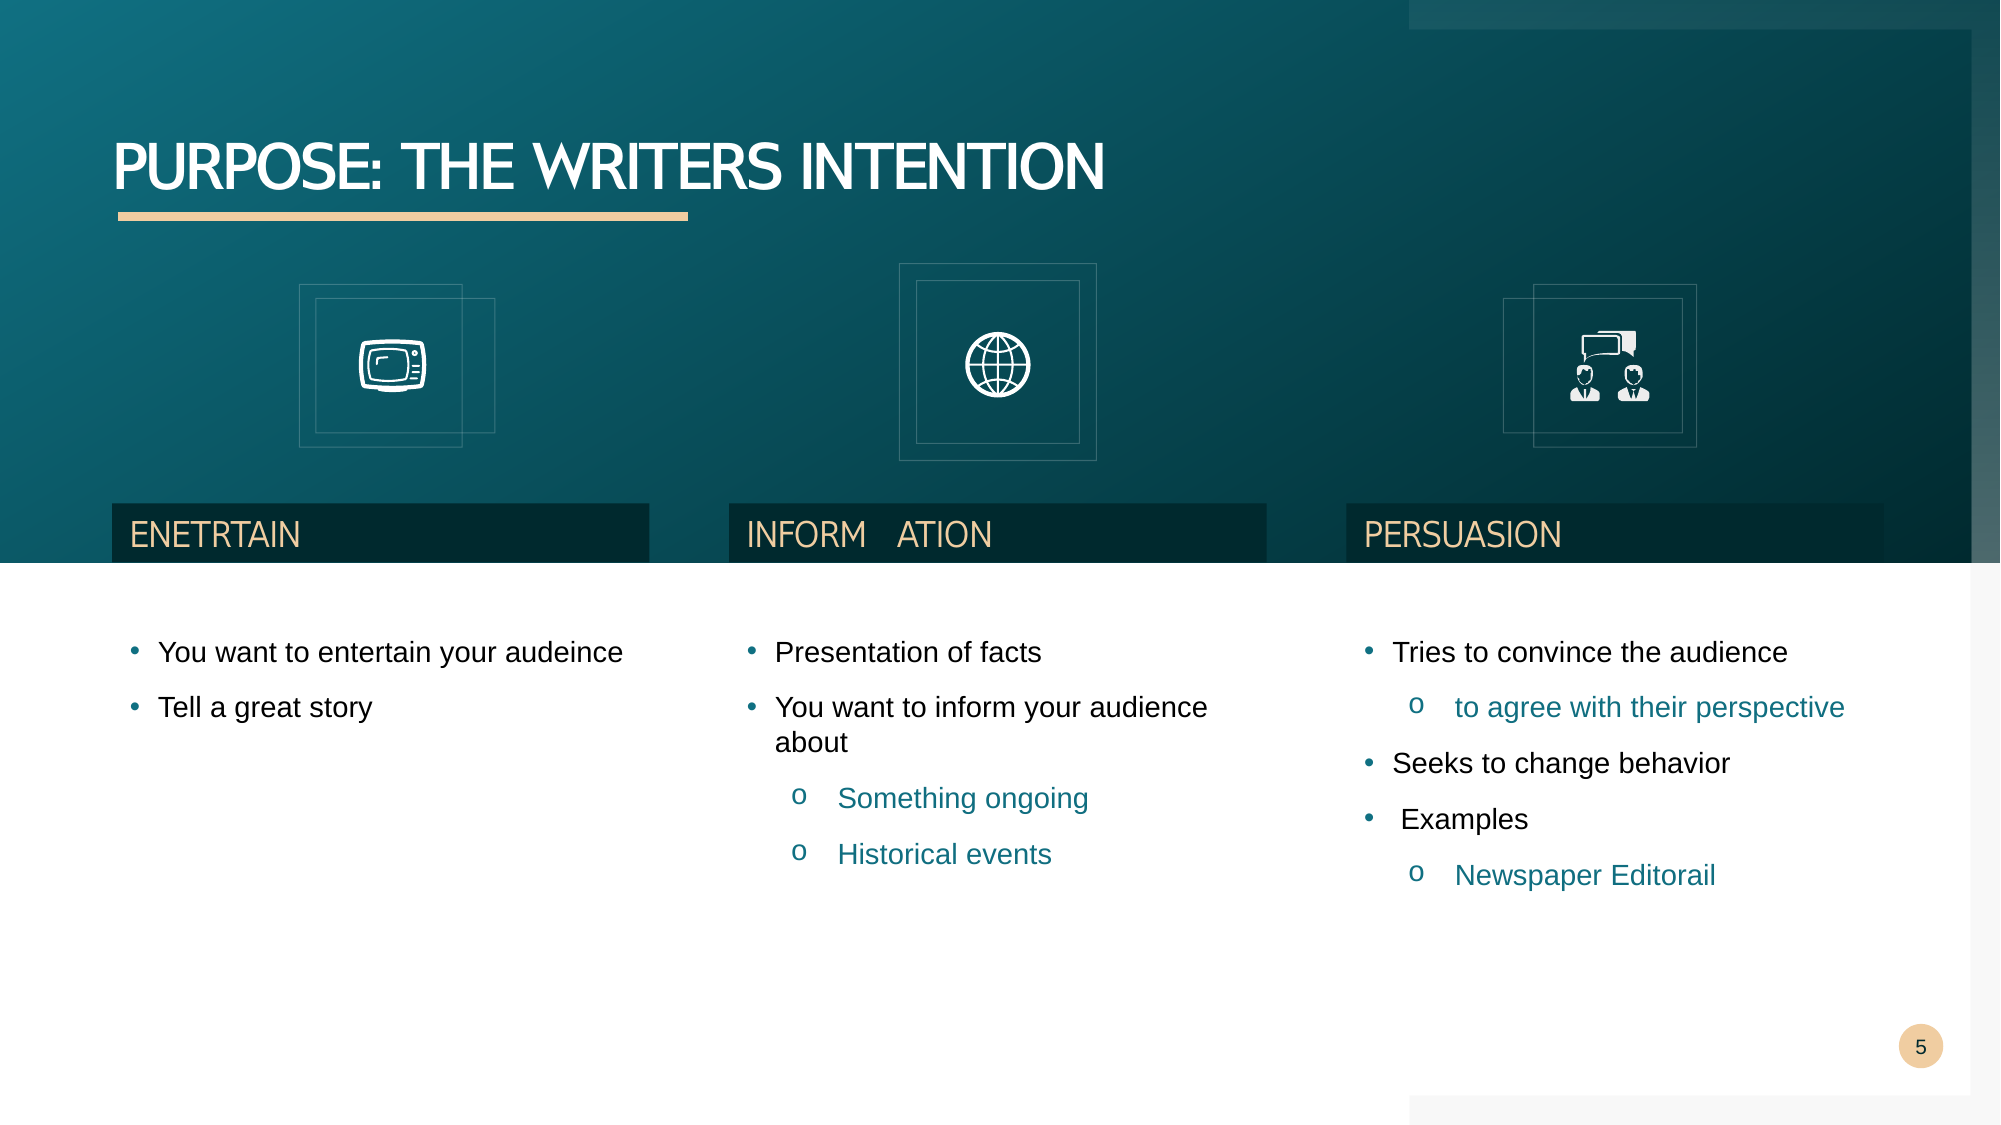

# Purpose: The writers intention

PERSUASION
ENETRTAIN
INFORM	ATION
You want to entertain your audeince
Tell a great story
Presentation of facts
You want to inform your audience about
Something ongoing
Historical events
Tries to convince the audience
to agree with their perspective
Seeks to change behavior
 Examples
Newspaper Editorail
5